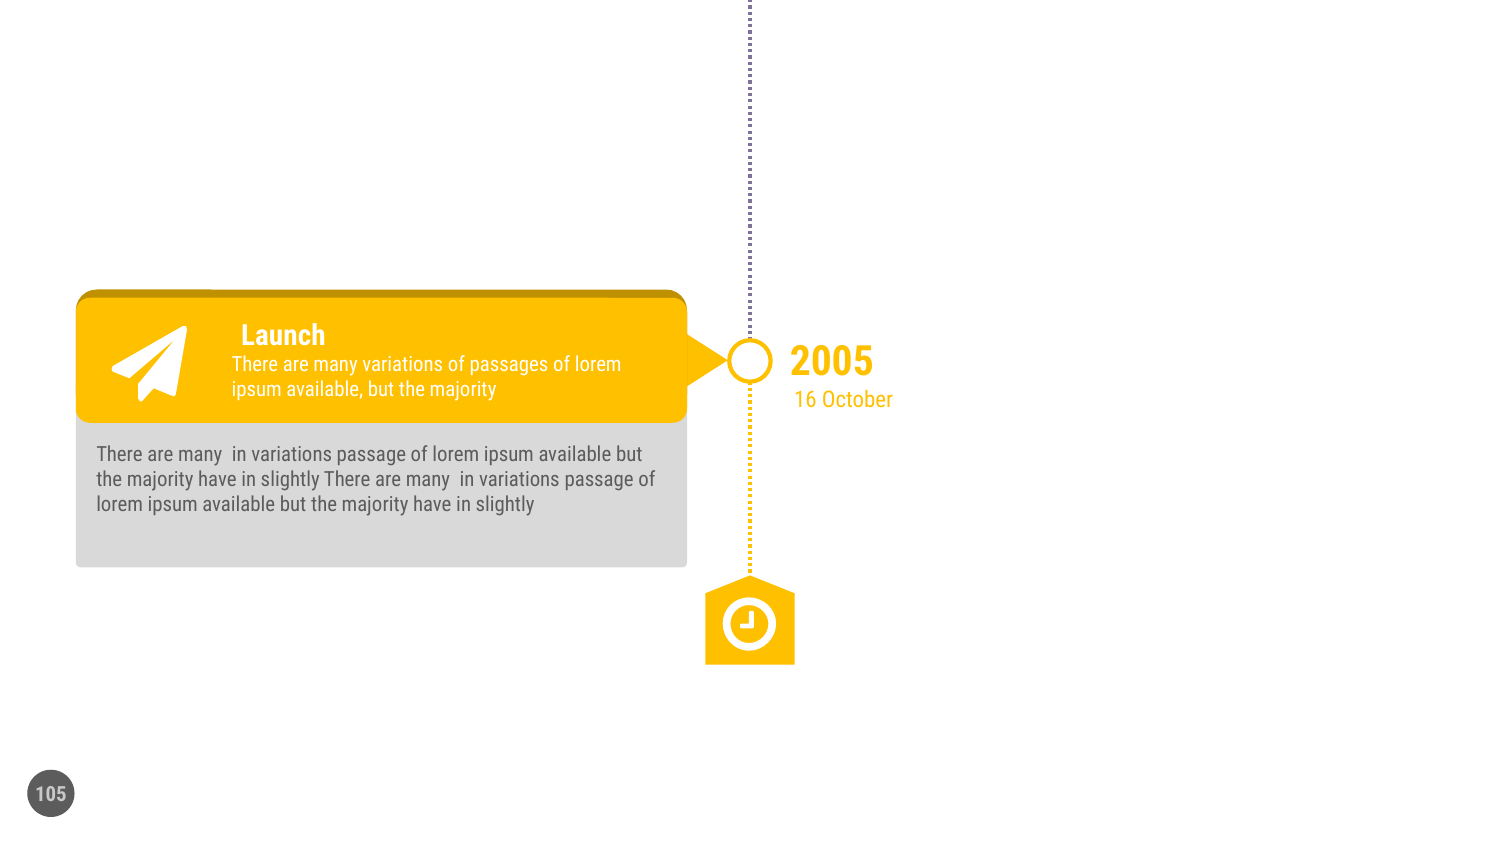

Launch
There are many variations of passages of lorem ipsum available, but the majority

2005

16 October
There are many  in variations passage of lorem ipsum available but the majority have in slightly There are many  in variations passage of lorem ipsum available but the majority have in slightly

105